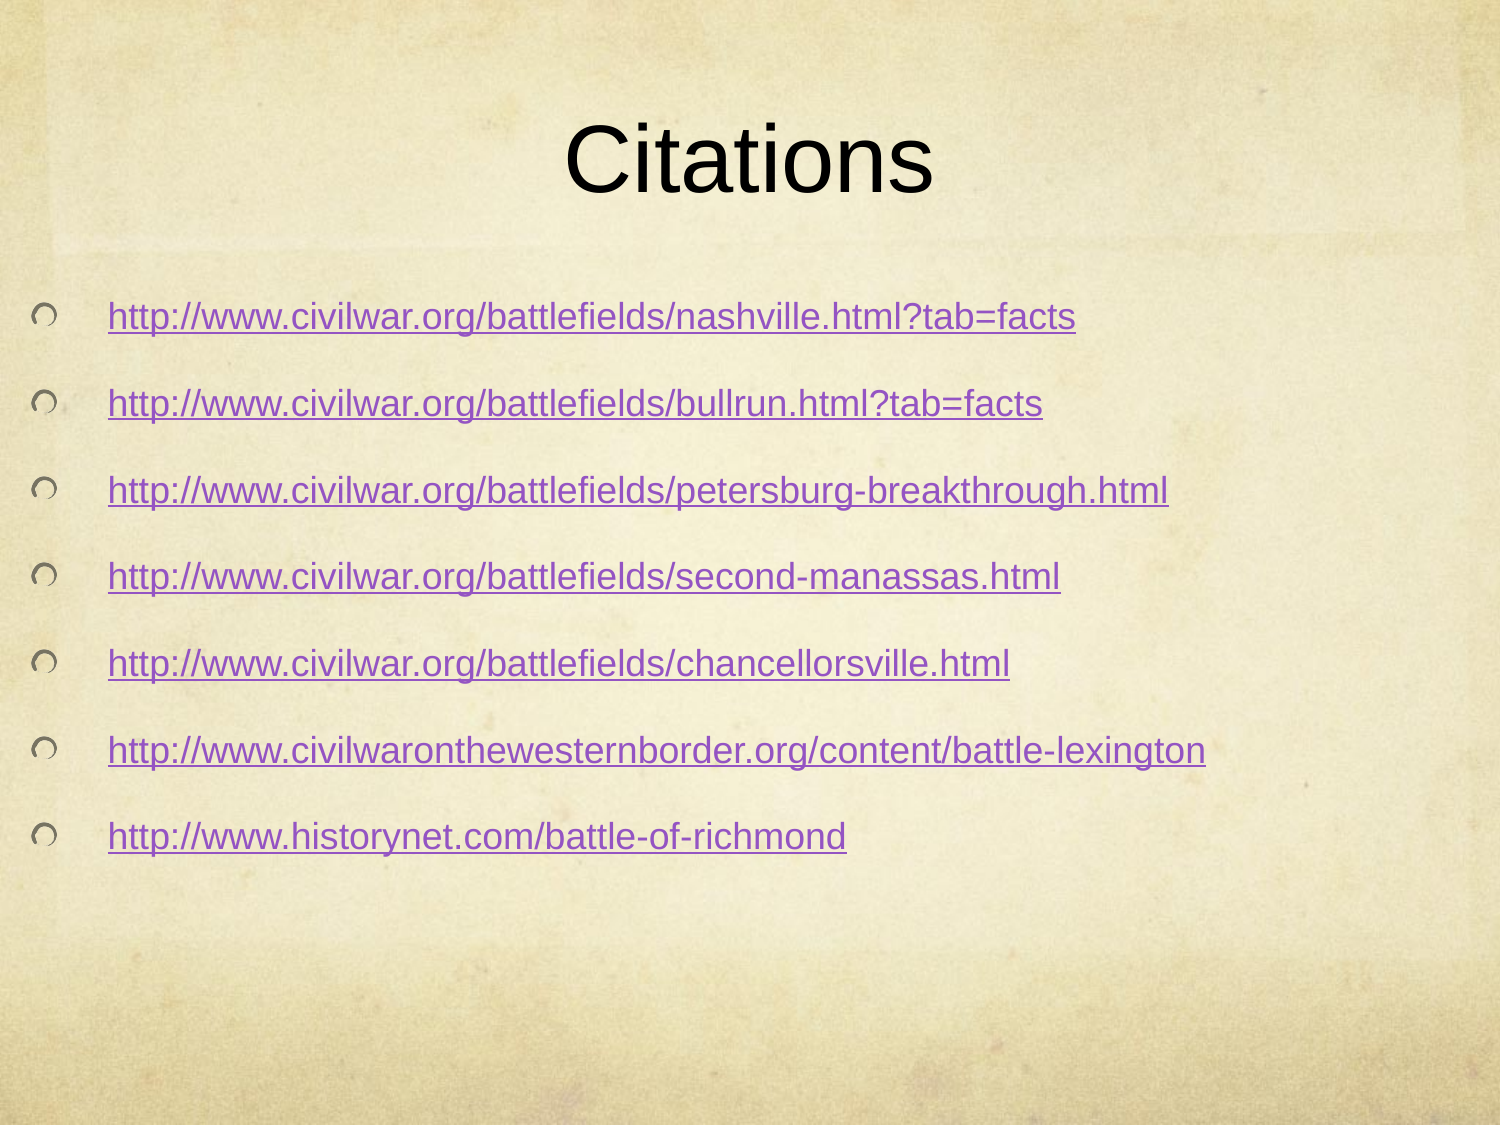

# Citations
http://www.civilwar.org/battlefields/nashville.html?tab=facts
http://www.civilwar.org/battlefields/bullrun.html?tab=facts
http://www.civilwar.org/battlefields/petersburg-breakthrough.html
http://www.civilwar.org/battlefields/second-manassas.html
http://www.civilwar.org/battlefields/chancellorsville.html
http://www.civilwaronthewesternborder.org/content/battle-lexington
http://www.historynet.com/battle-of-richmond